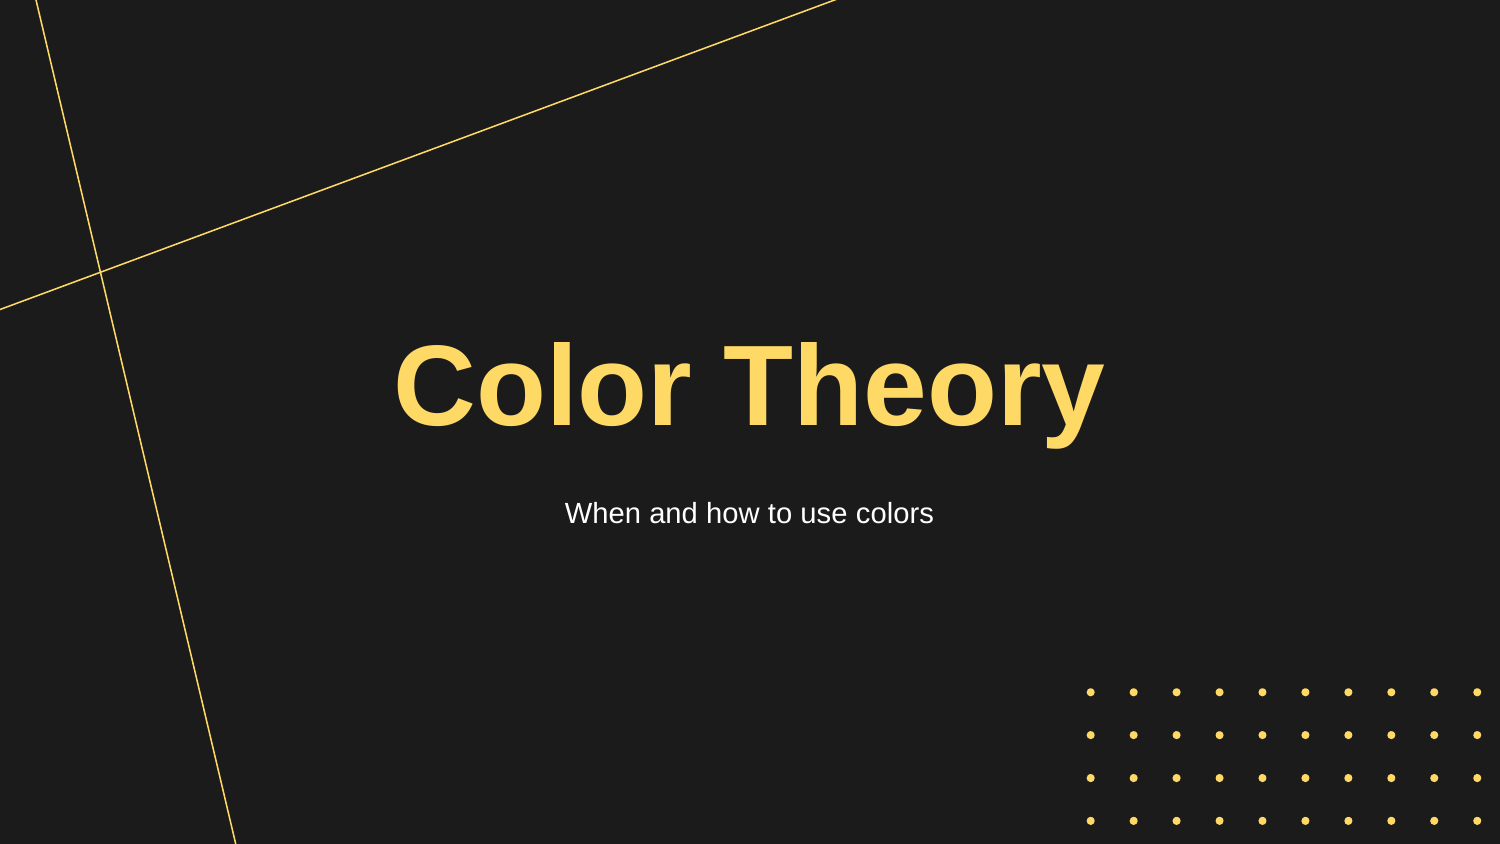

# Color Theory
When and how to use colors